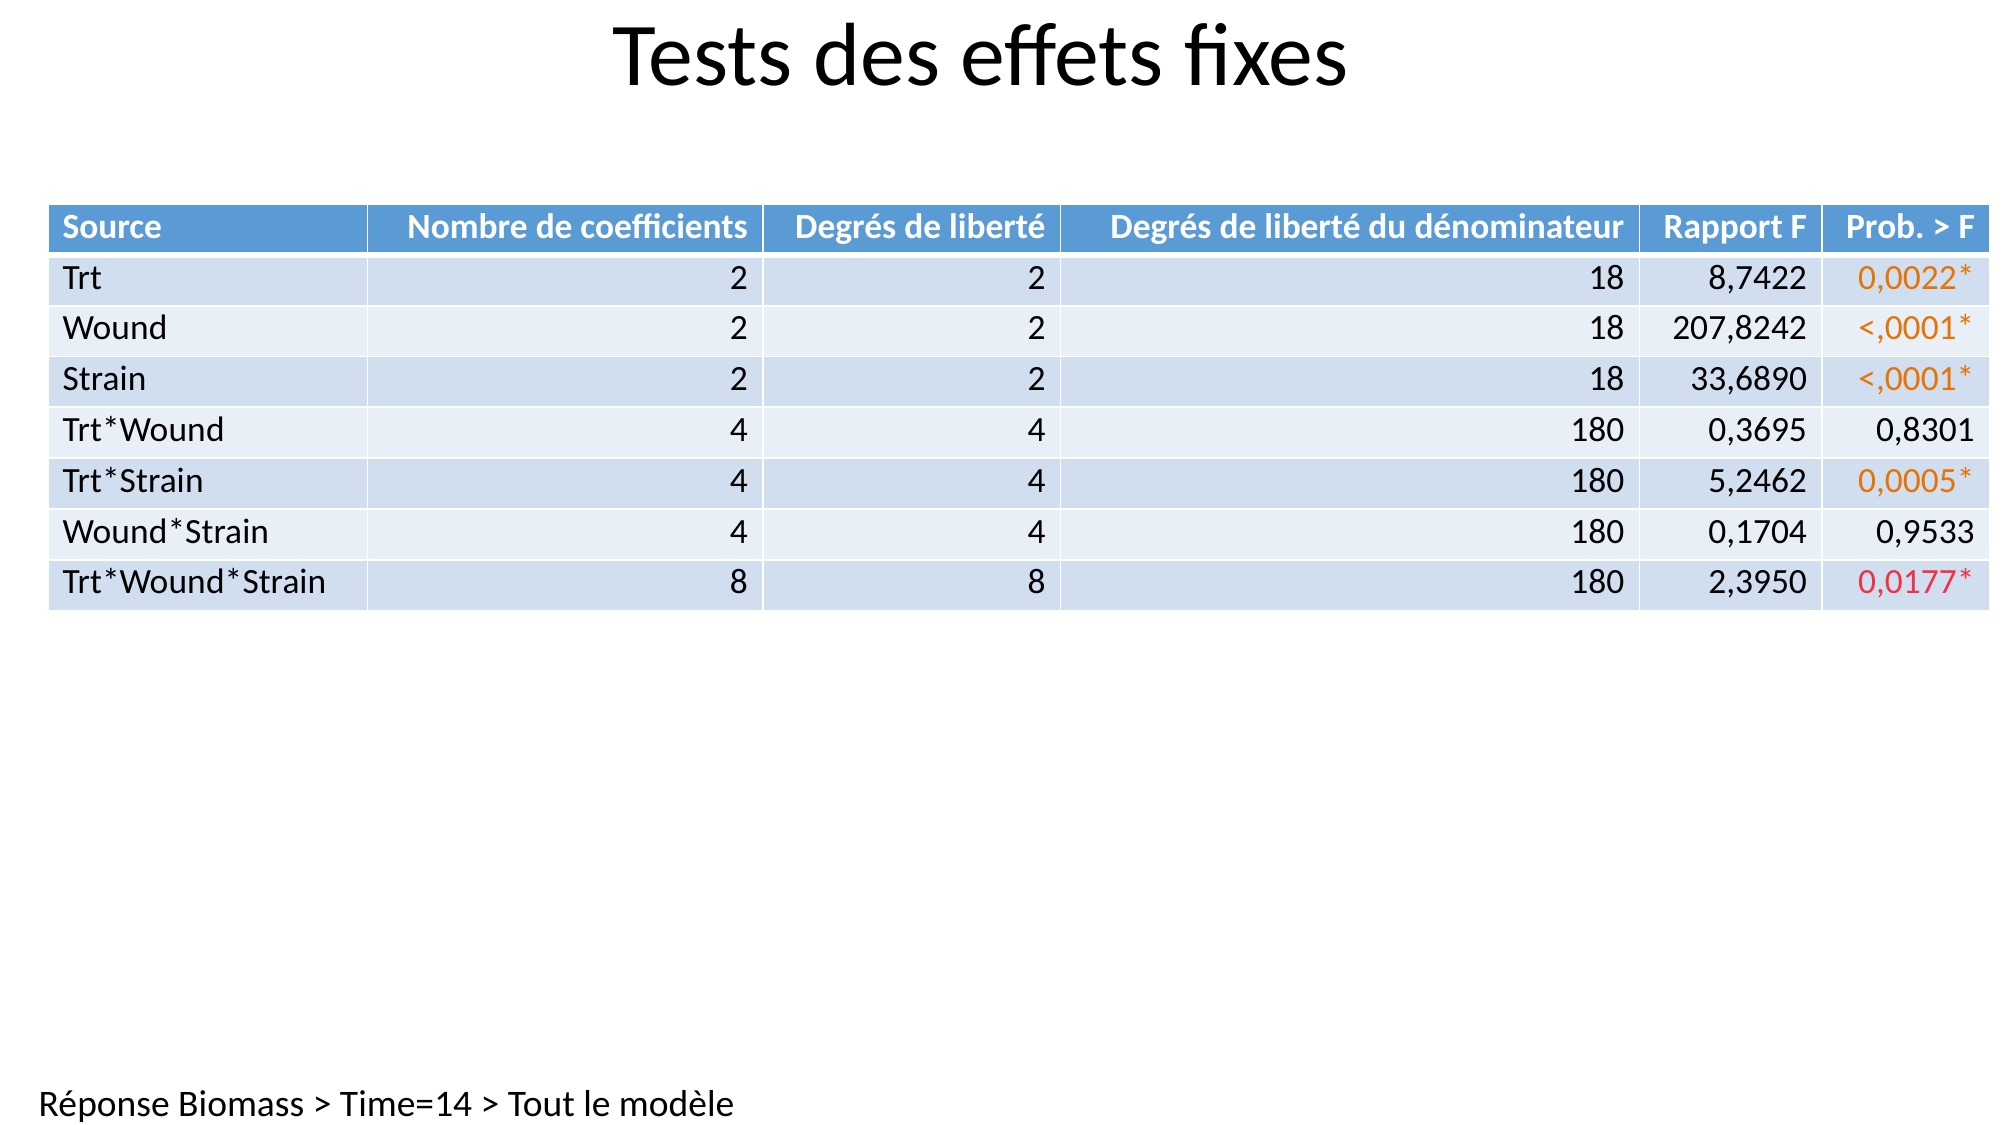

# Tests des effets fixes
| Source | Nombre de coefficients | Degrés de liberté | Degrés de liberté du dénominateur | Rapport F | Prob. > F |
| --- | --- | --- | --- | --- | --- |
| Trt | 2 | 2 | 18 | 8,7422 | 0,0022\* |
| Wound | 2 | 2 | 18 | 207,8242 | <,0001\* |
| Strain | 2 | 2 | 18 | 33,6890 | <,0001\* |
| Trt\*Wound | 4 | 4 | 180 | 0,3695 | 0,8301 |
| Trt\*Strain | 4 | 4 | 180 | 5,2462 | 0,0005\* |
| Wound\*Strain | 4 | 4 | 180 | 0,1704 | 0,9533 |
| Trt\*Wound\*Strain | 8 | 8 | 180 | 2,3950 | 0,0177\* |
Réponse Biomass > Time=14 > Tout le modèle